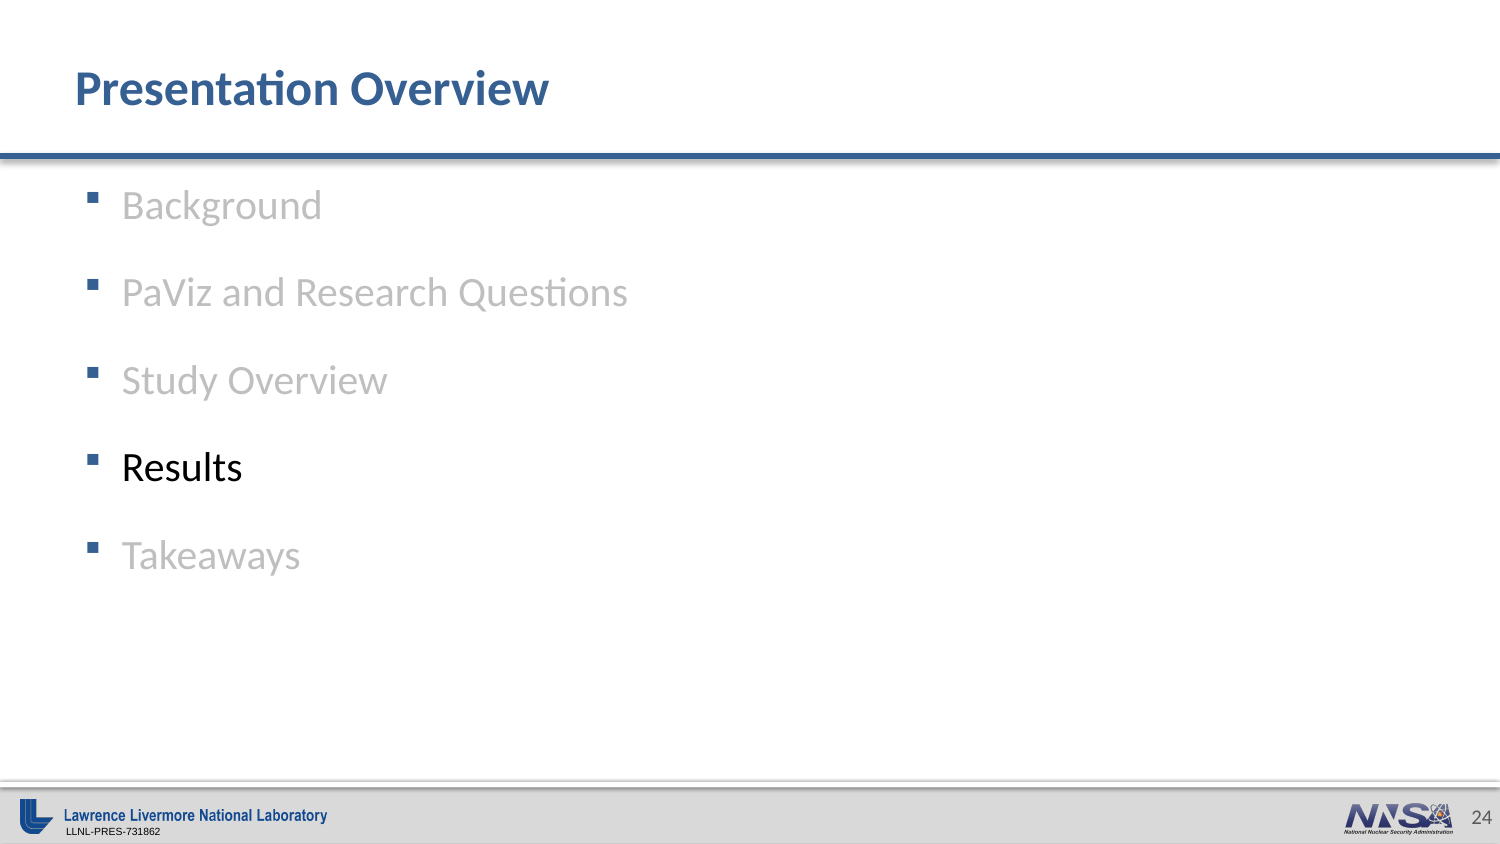

# Presentation Overview
Background
PaViz and Research Questions
Study Overview
Results
Takeaways